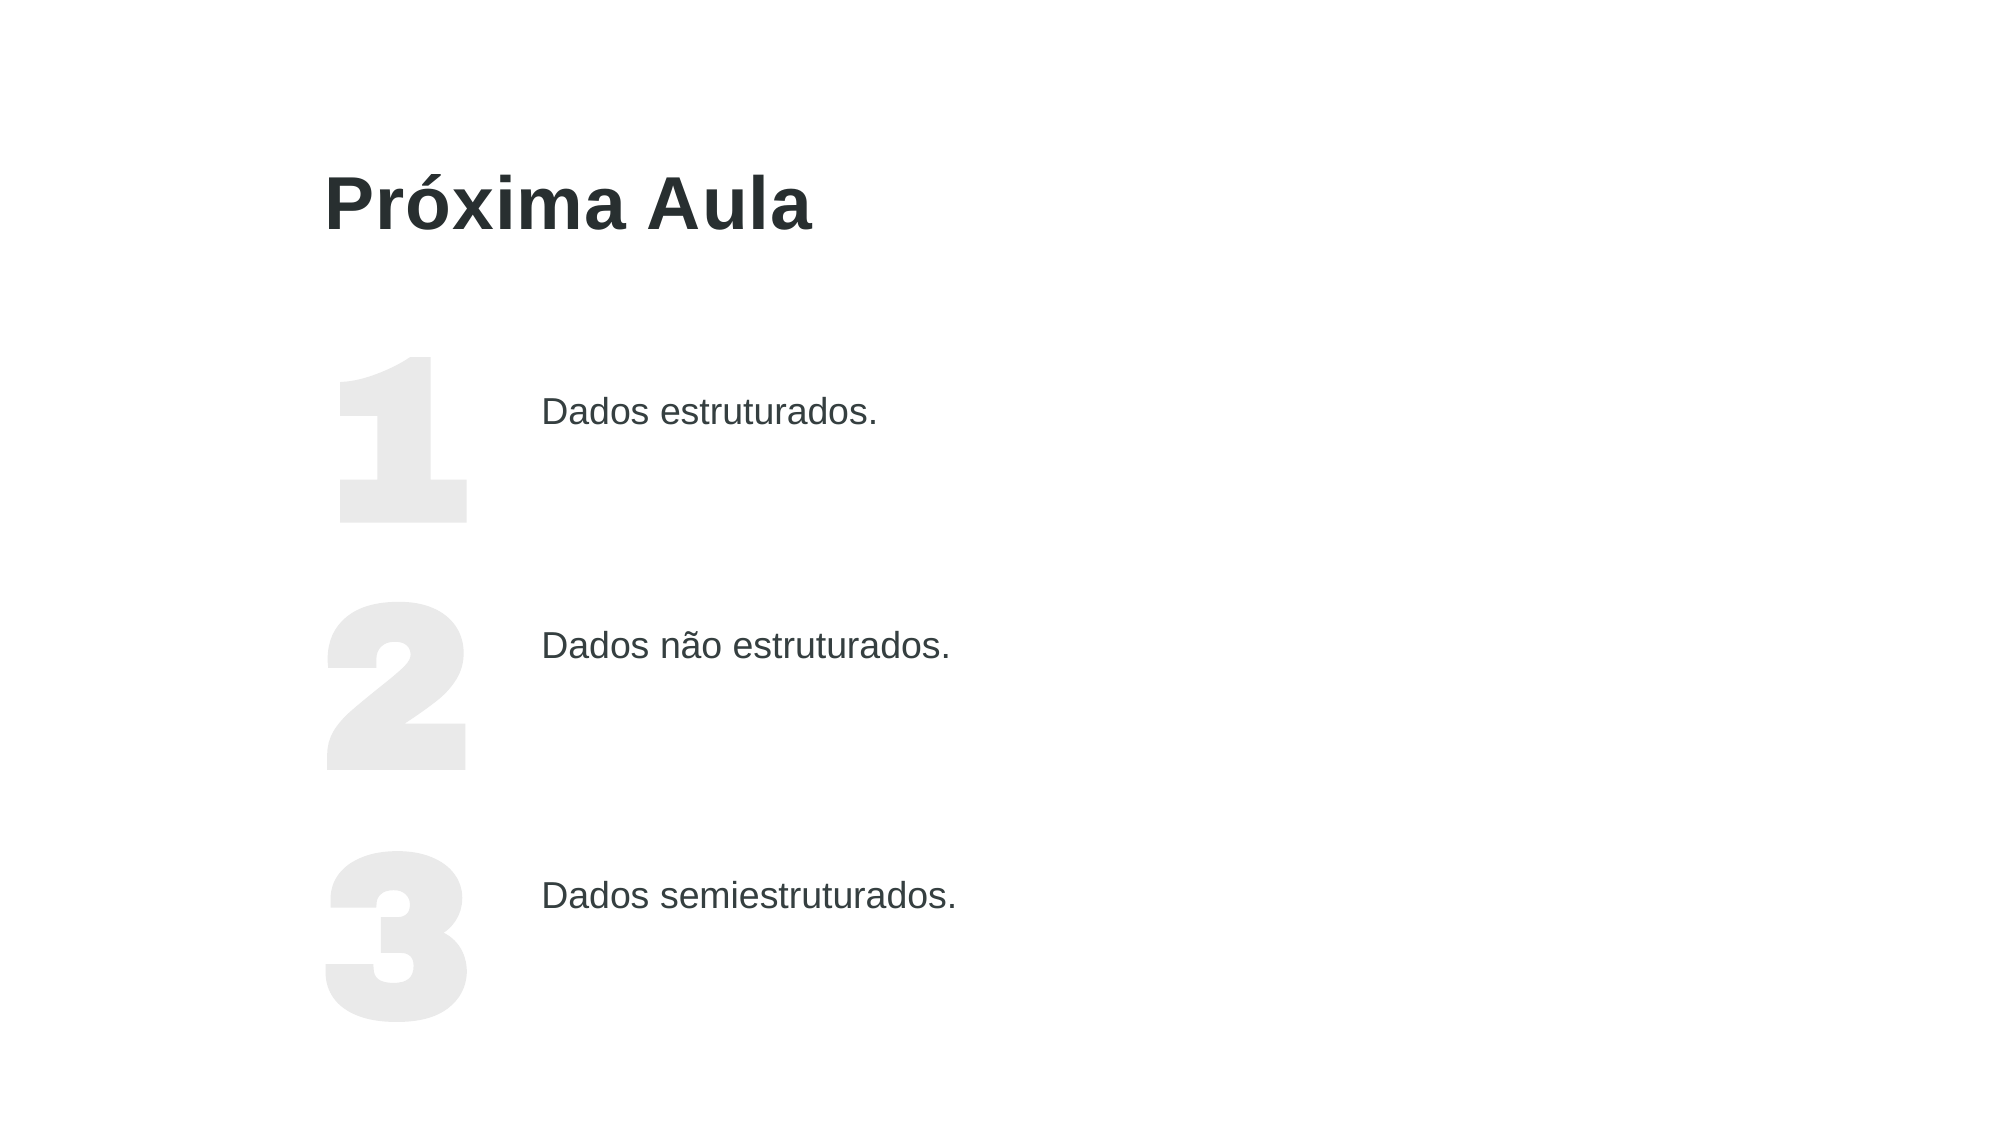

Próxima Aula
Dados estruturados.
Dados não estruturados.

Dados semiestruturados.